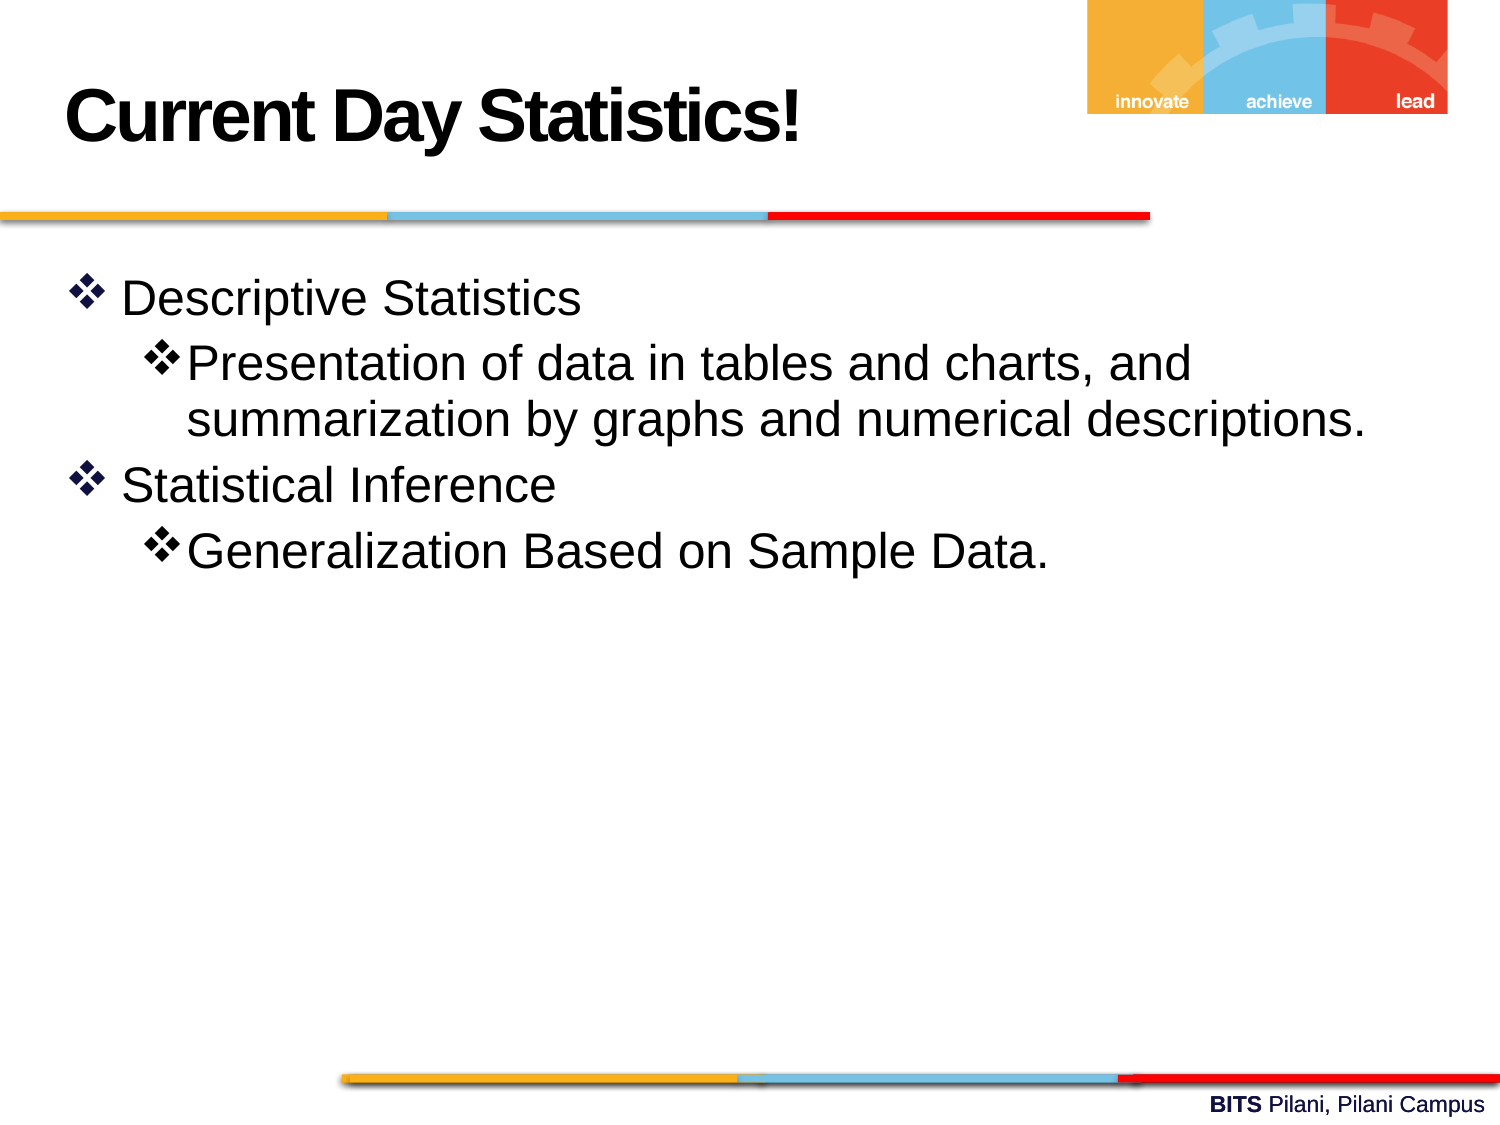

Current Day Statistics!
Descriptive Statistics
Presentation of data in tables and charts, and summarization by graphs and numerical descriptions.
Statistical Inference
Generalization Based on Sample Data.